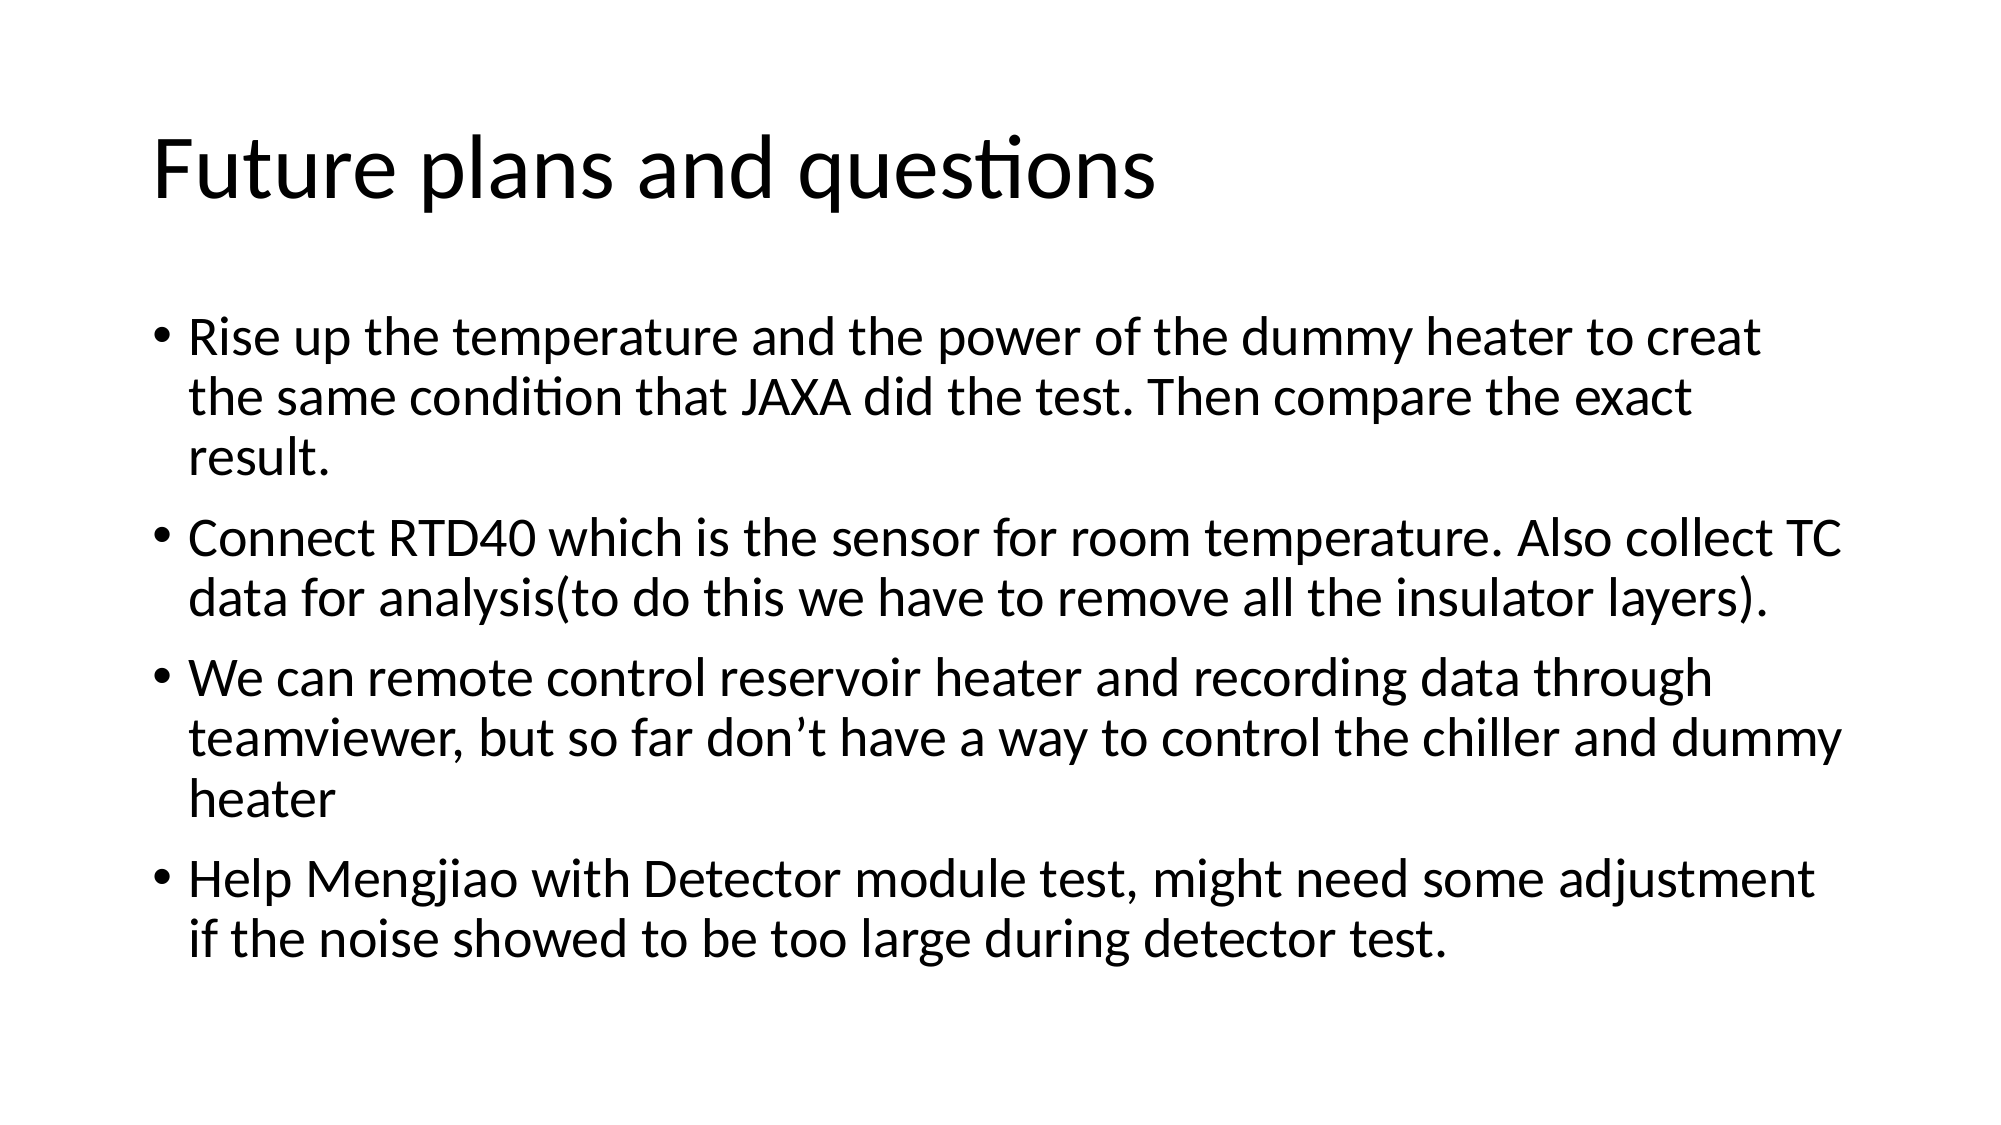

# Future plans and questions
Rise up the temperature and the power of the dummy heater to creat the same condition that JAXA did the test. Then compare the exact result.
Connect RTD40 which is the sensor for room temperature. Also collect TC data for analysis(to do this we have to remove all the insulator layers).
We can remote control reservoir heater and recording data through teamviewer, but so far don’t have a way to control the chiller and dummy heater
Help Mengjiao with Detector module test, might need some adjustment if the noise showed to be too large during detector test.